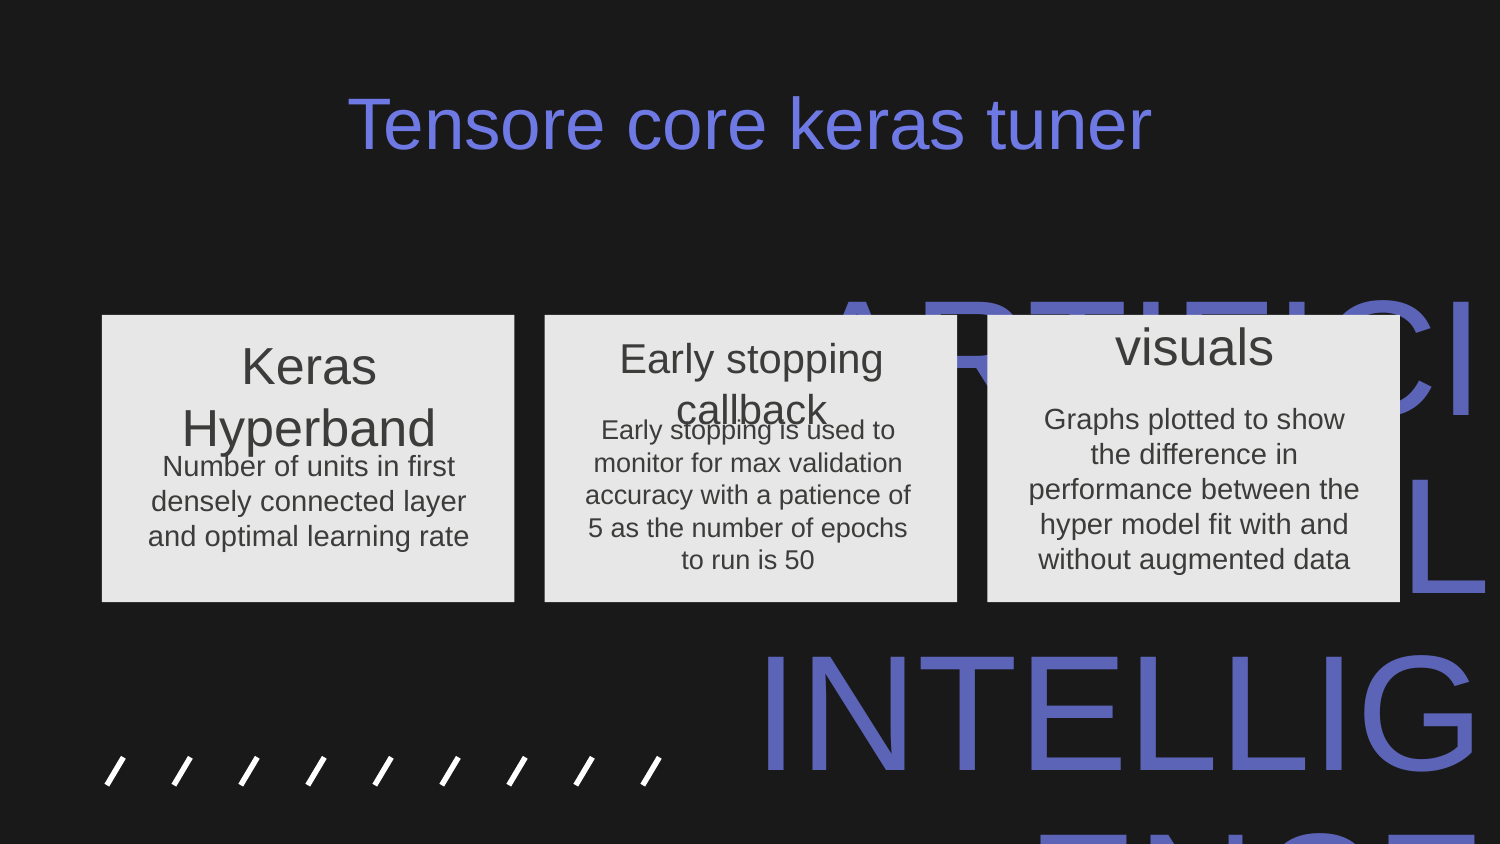

# Tensore core keras tuner
visuals

Early stopping callback
Keras Hyperband
Early stopping is used to monitor for max validation accuracy with a patience of 5 as the number of epochs to run is 50
Graphs plotted to show the difference in performance between the hyper model fit with and without augmented data
Number of units in first densely connected layer and optimal learning rate